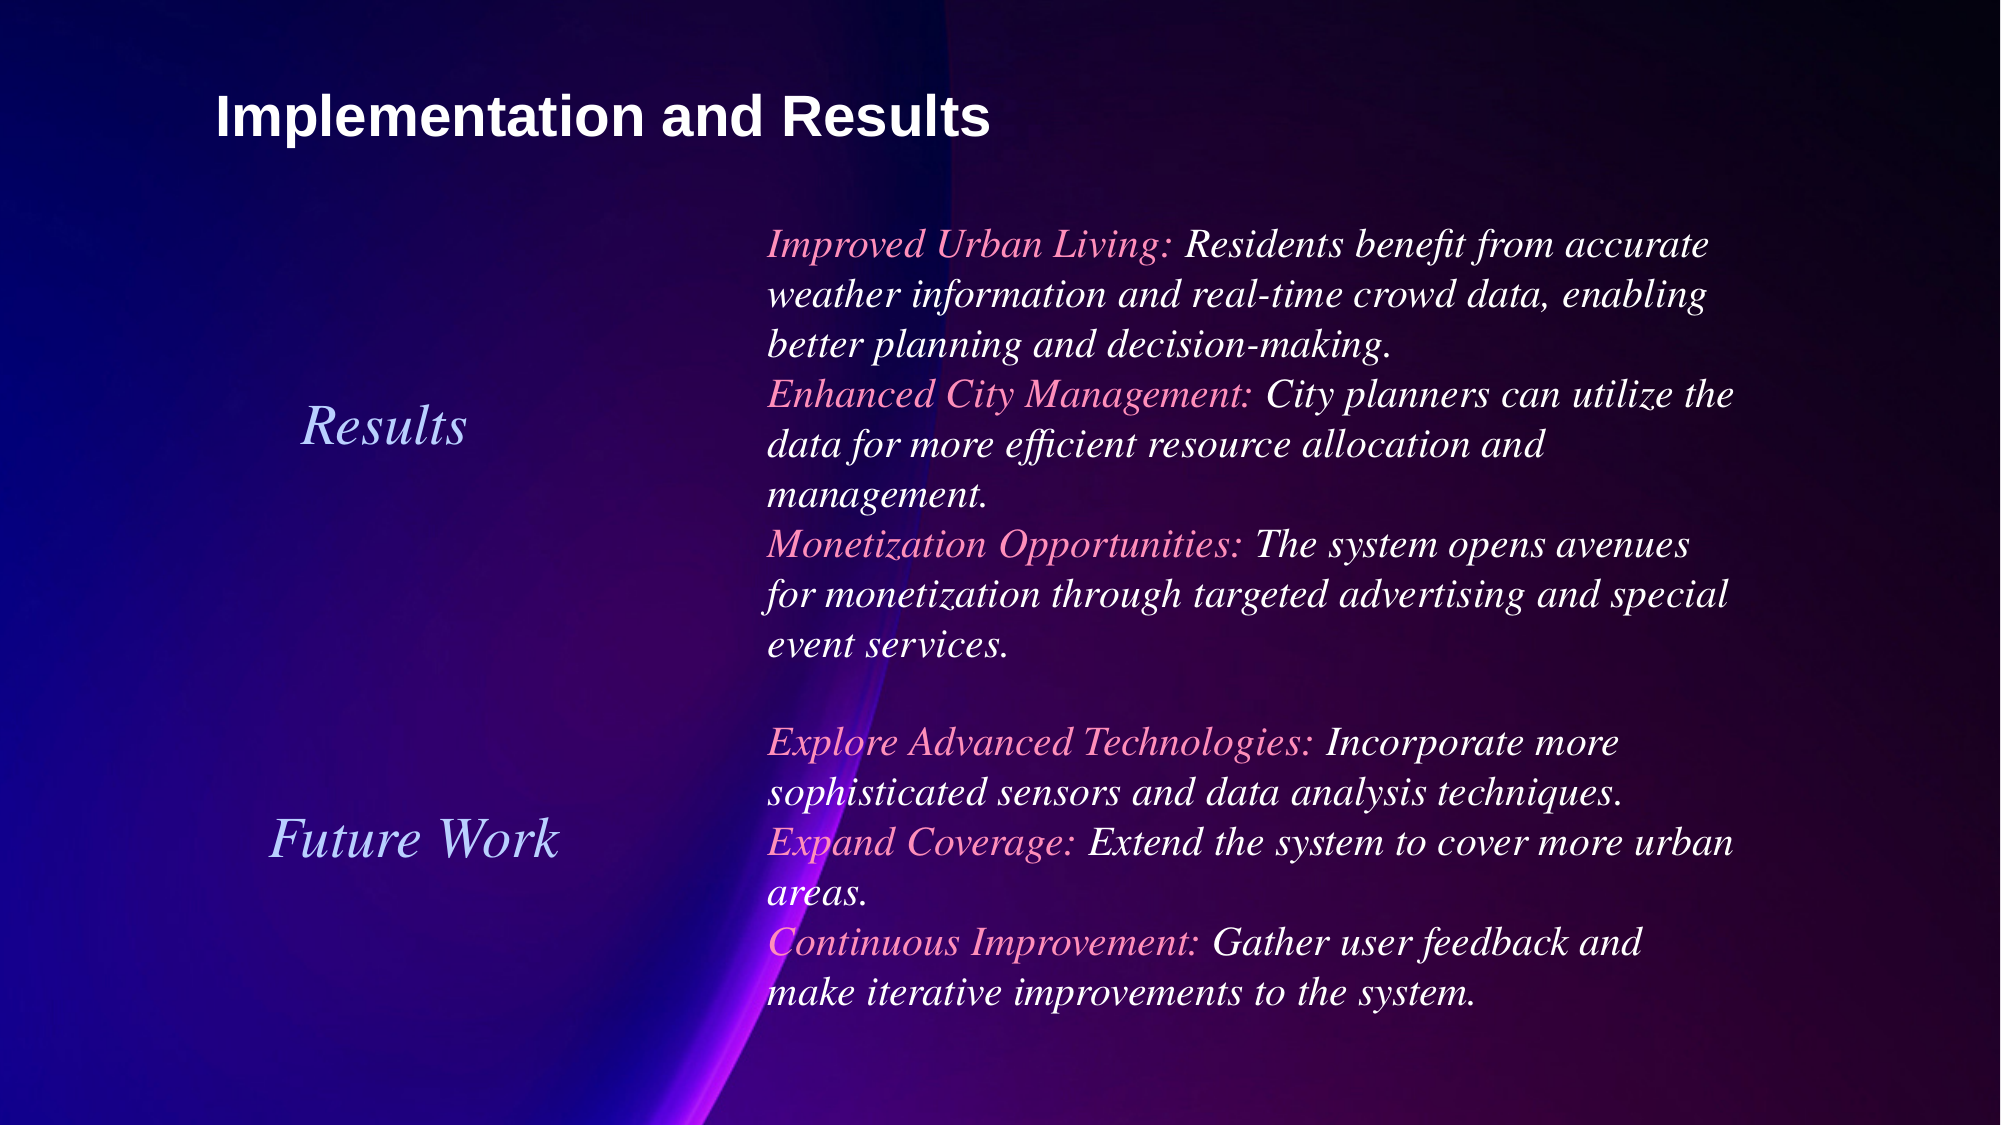

Implementation and Results
Improved Urban Living: Residents benefit from accurate weather information and real-time crowd data, enabling better planning and decision-making.
Enhanced City Management: City planners can utilize the data for more efficient resource allocation and management.
Monetization Opportunities: The system opens avenues for monetization through targeted advertising and special event services.
Results
Explore Advanced Technologies: Incorporate more sophisticated sensors and data analysis techniques.
Expand Coverage: Extend the system to cover more urban areas.
Continuous Improvement: Gather user feedback and make iterative improvements to the system.
Future Work